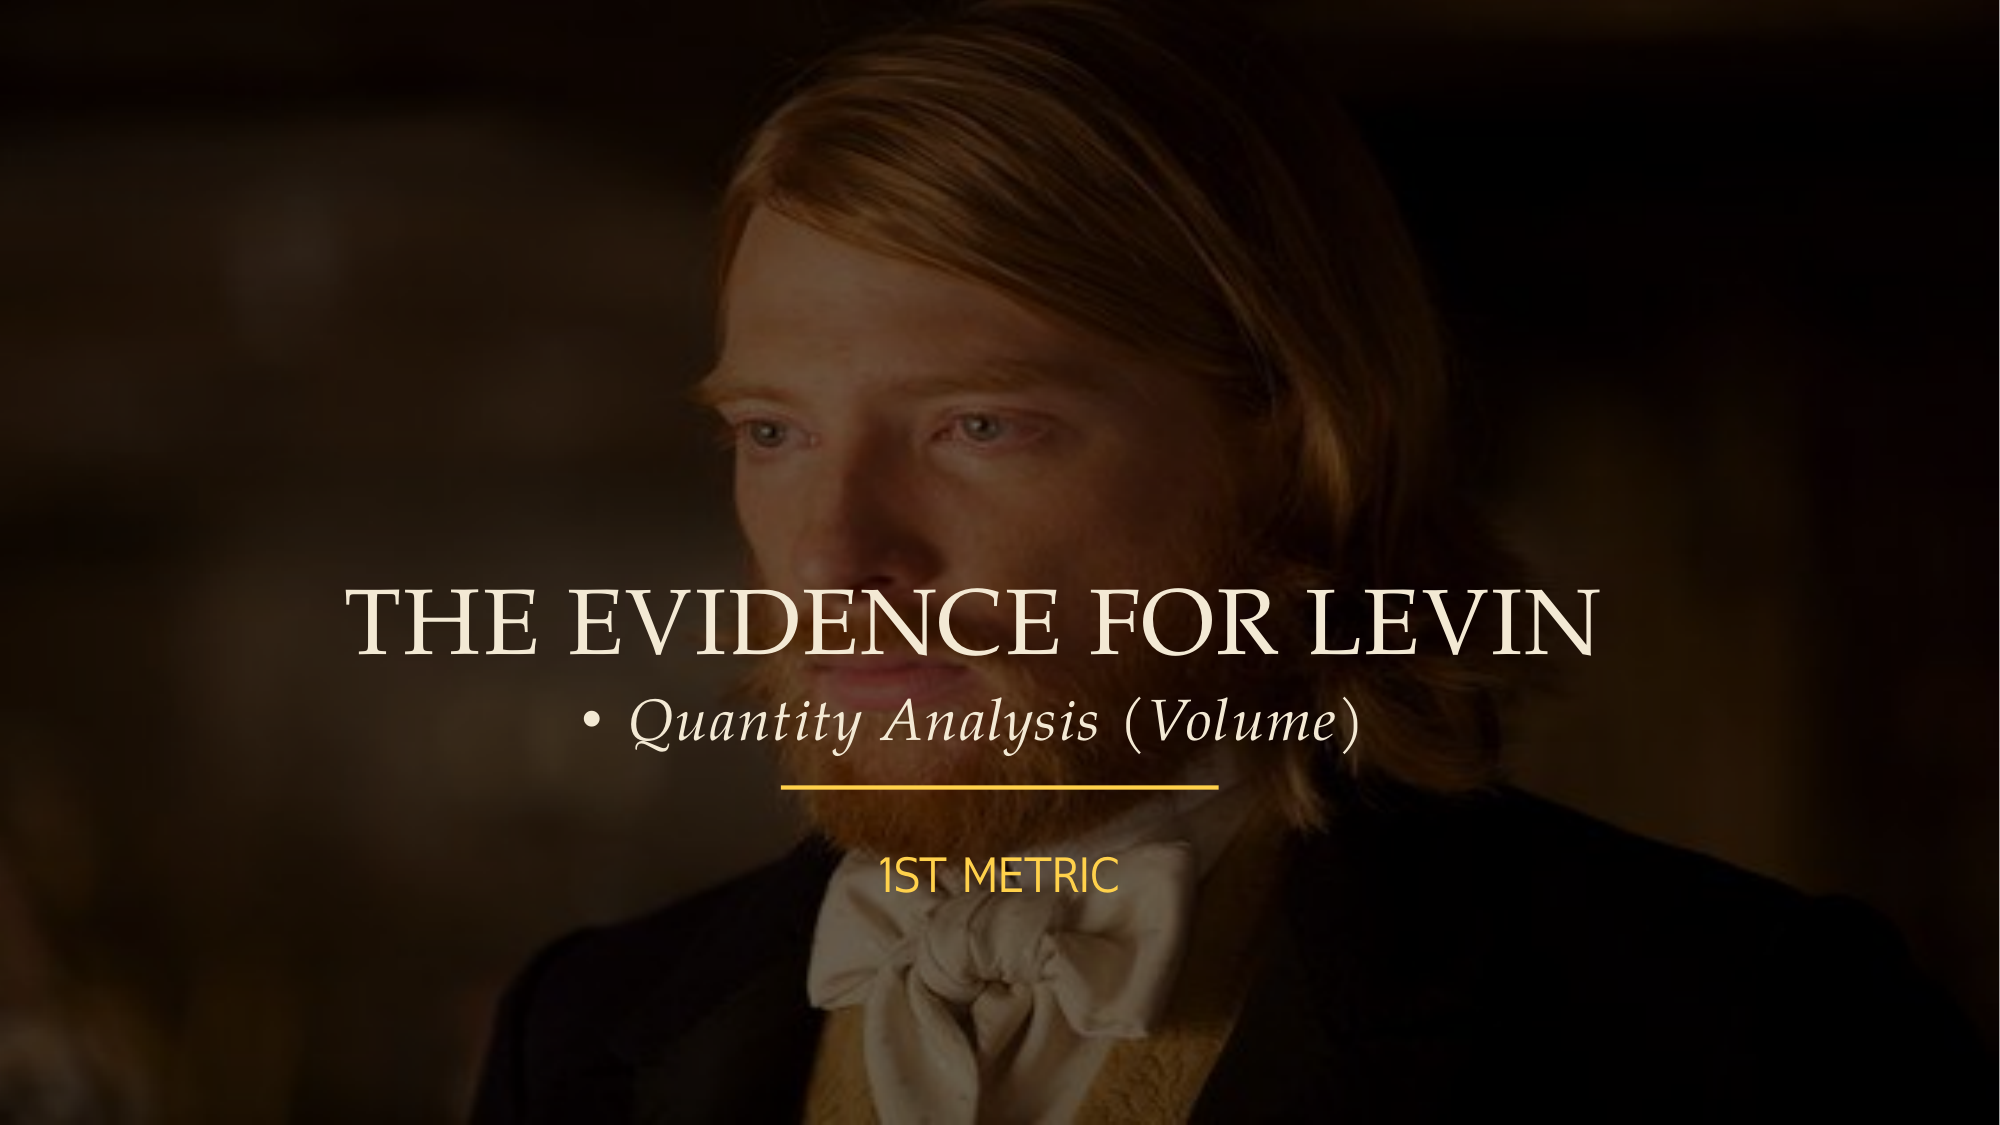

THE EVIDENCE FOR LEVIN
# Quantity Analysis (Volume)

1st Metric